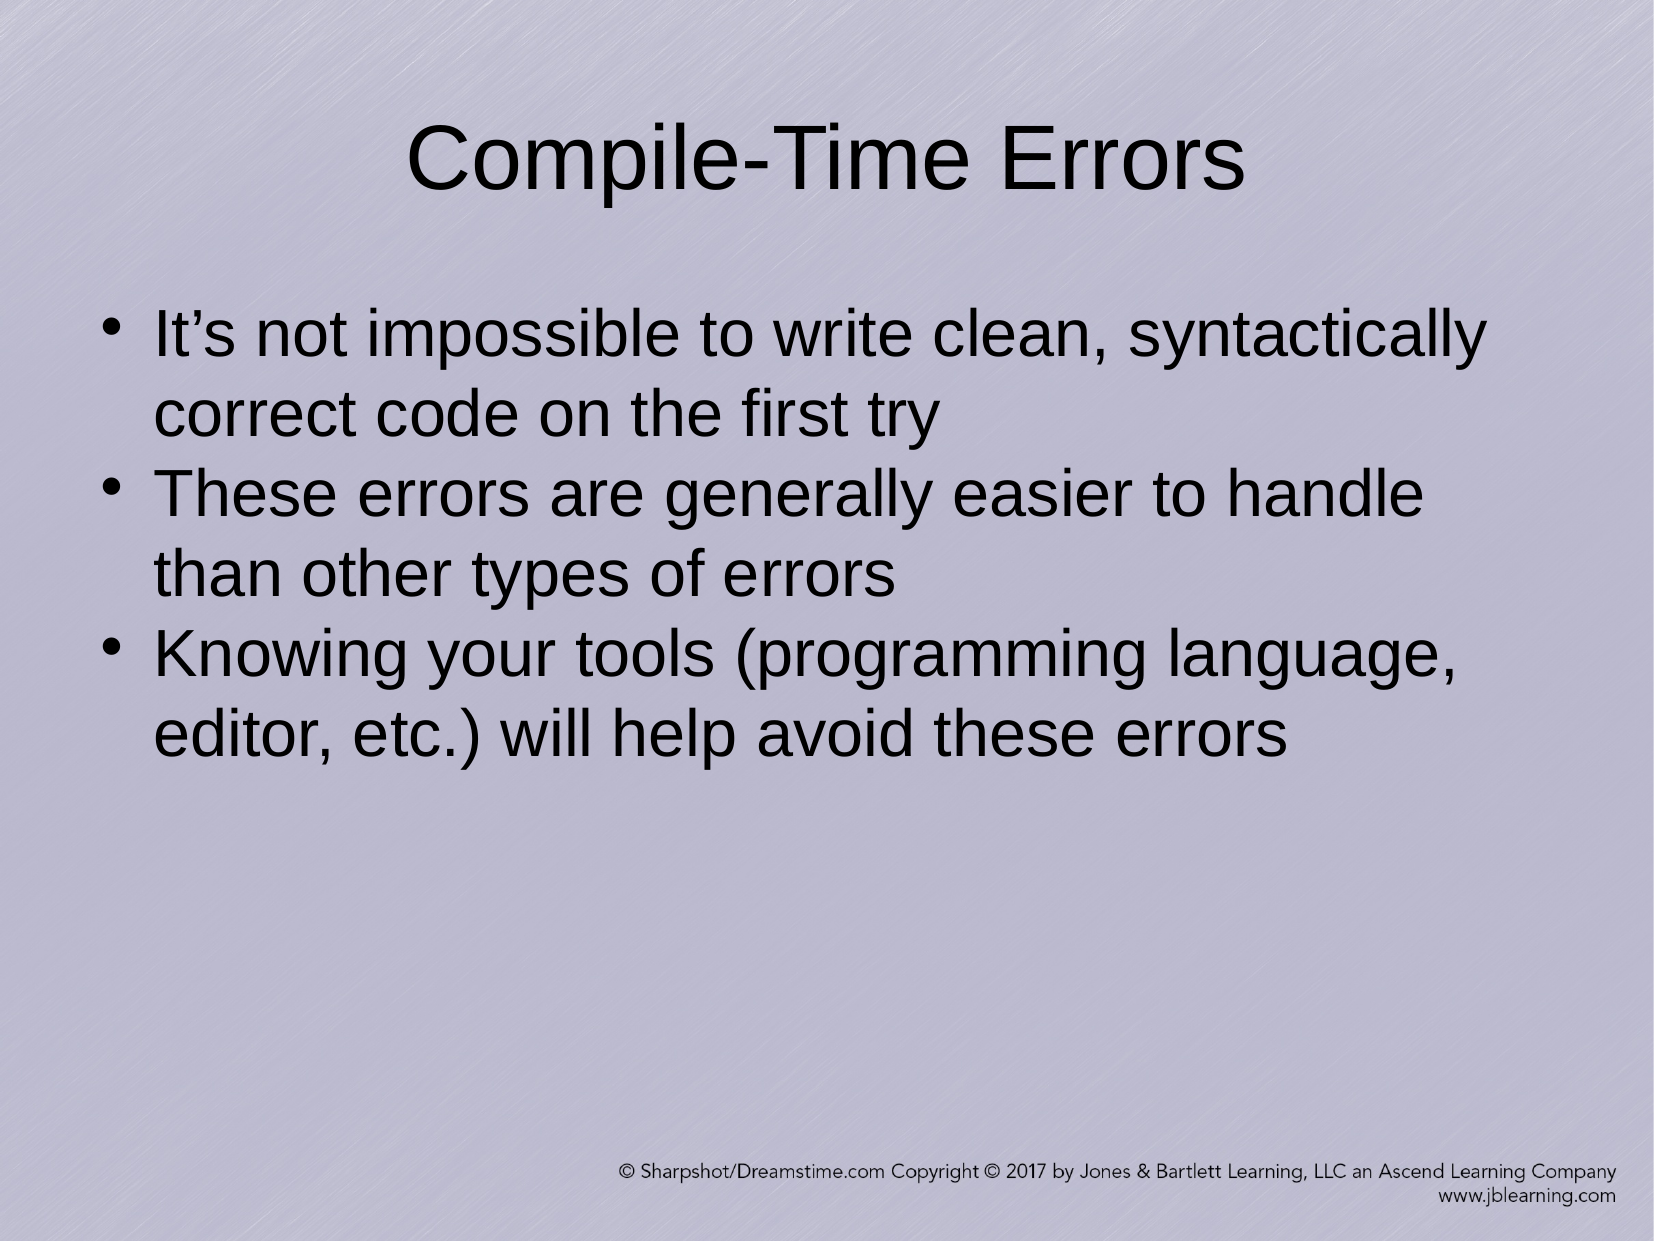

Compile-Time Errors
It’s not impossible to write clean, syntactically correct code on the first try
These errors are generally easier to handle than other types of errors
Knowing your tools (programming language, editor, etc.) will help avoid these errors